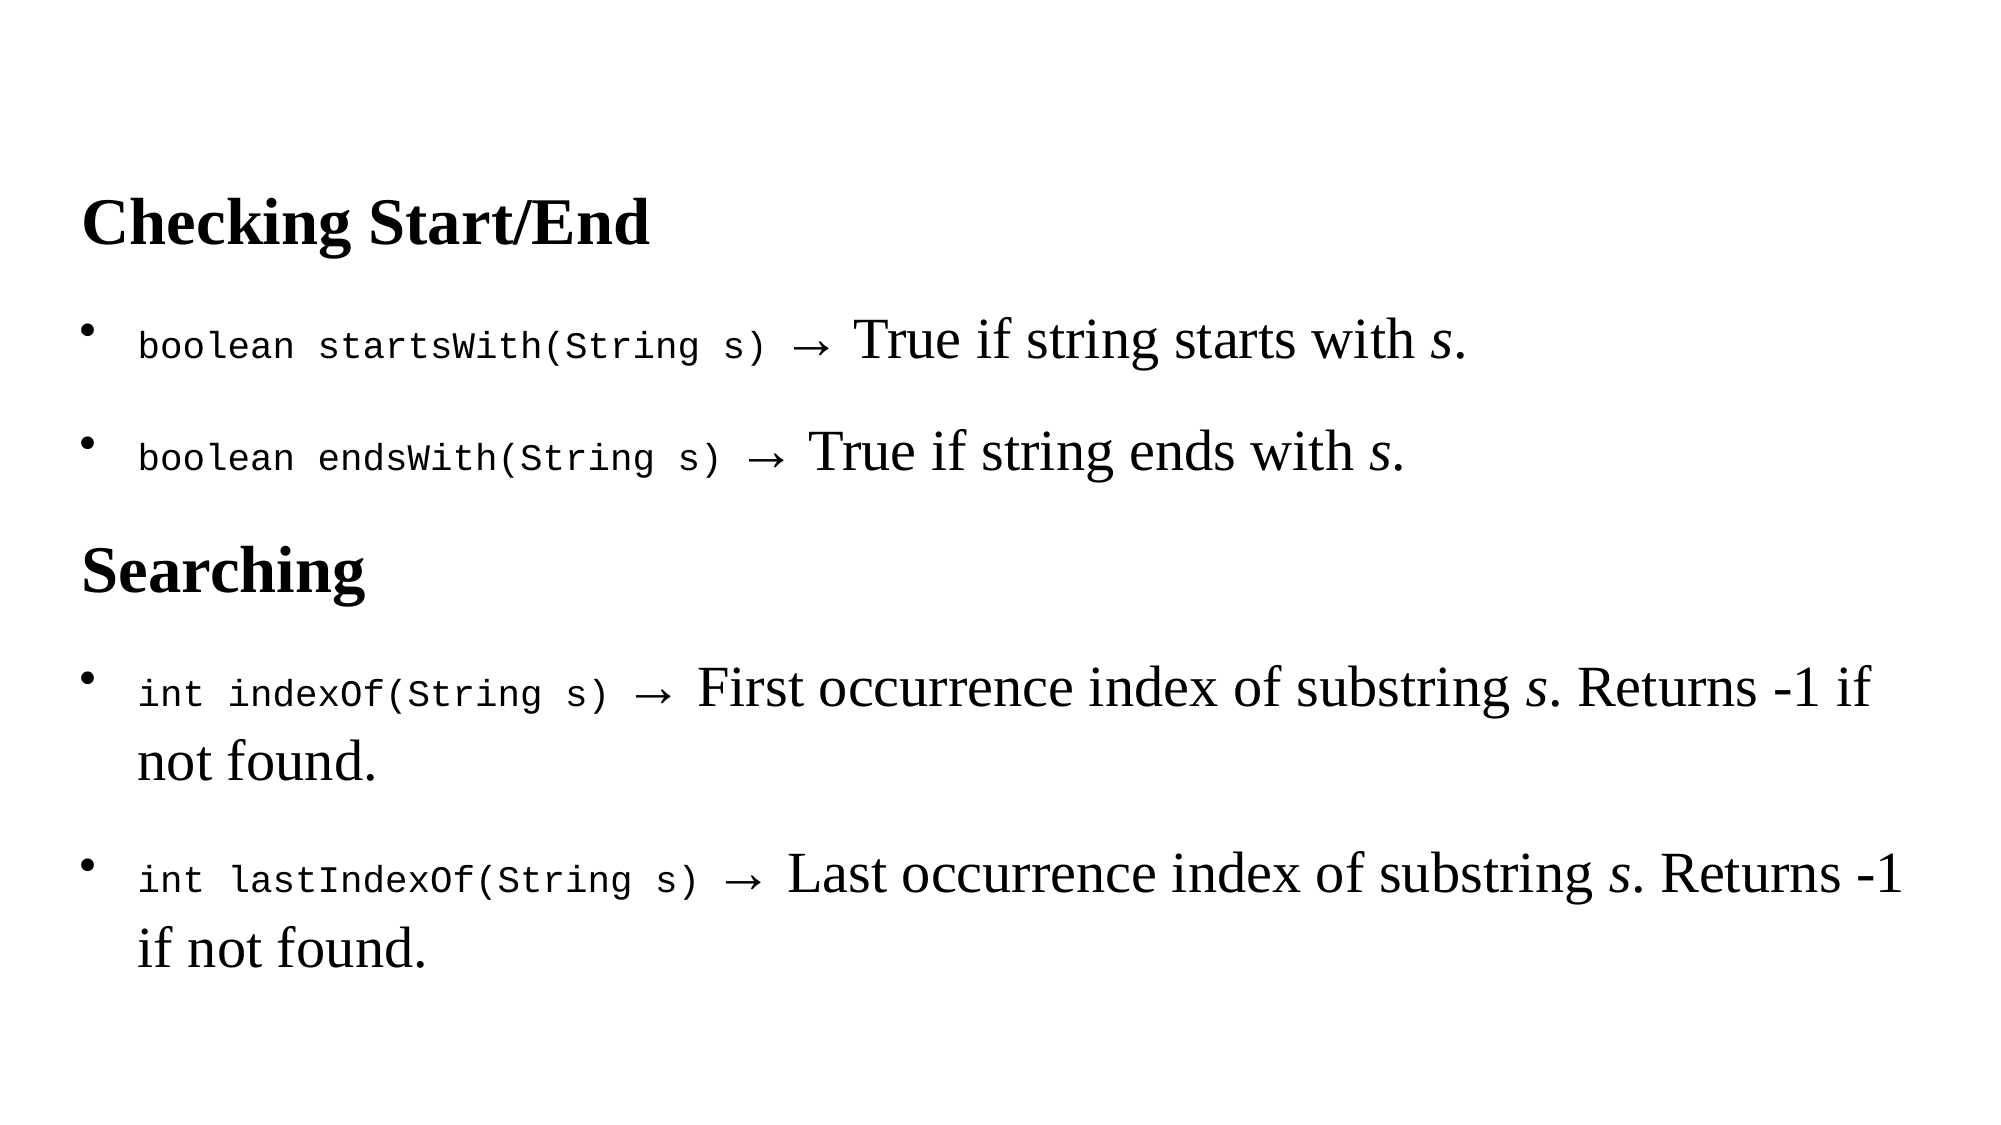

Checking Start/End
boolean startsWith(String s) → True if string starts with s.
boolean endsWith(String s) → True if string ends with s.
Searching
int indexOf(String s) → First occurrence index of substring s. Returns -1 if not found.
int lastIndexOf(String s) → Last occurrence index of substring s. Returns -1 if not found.